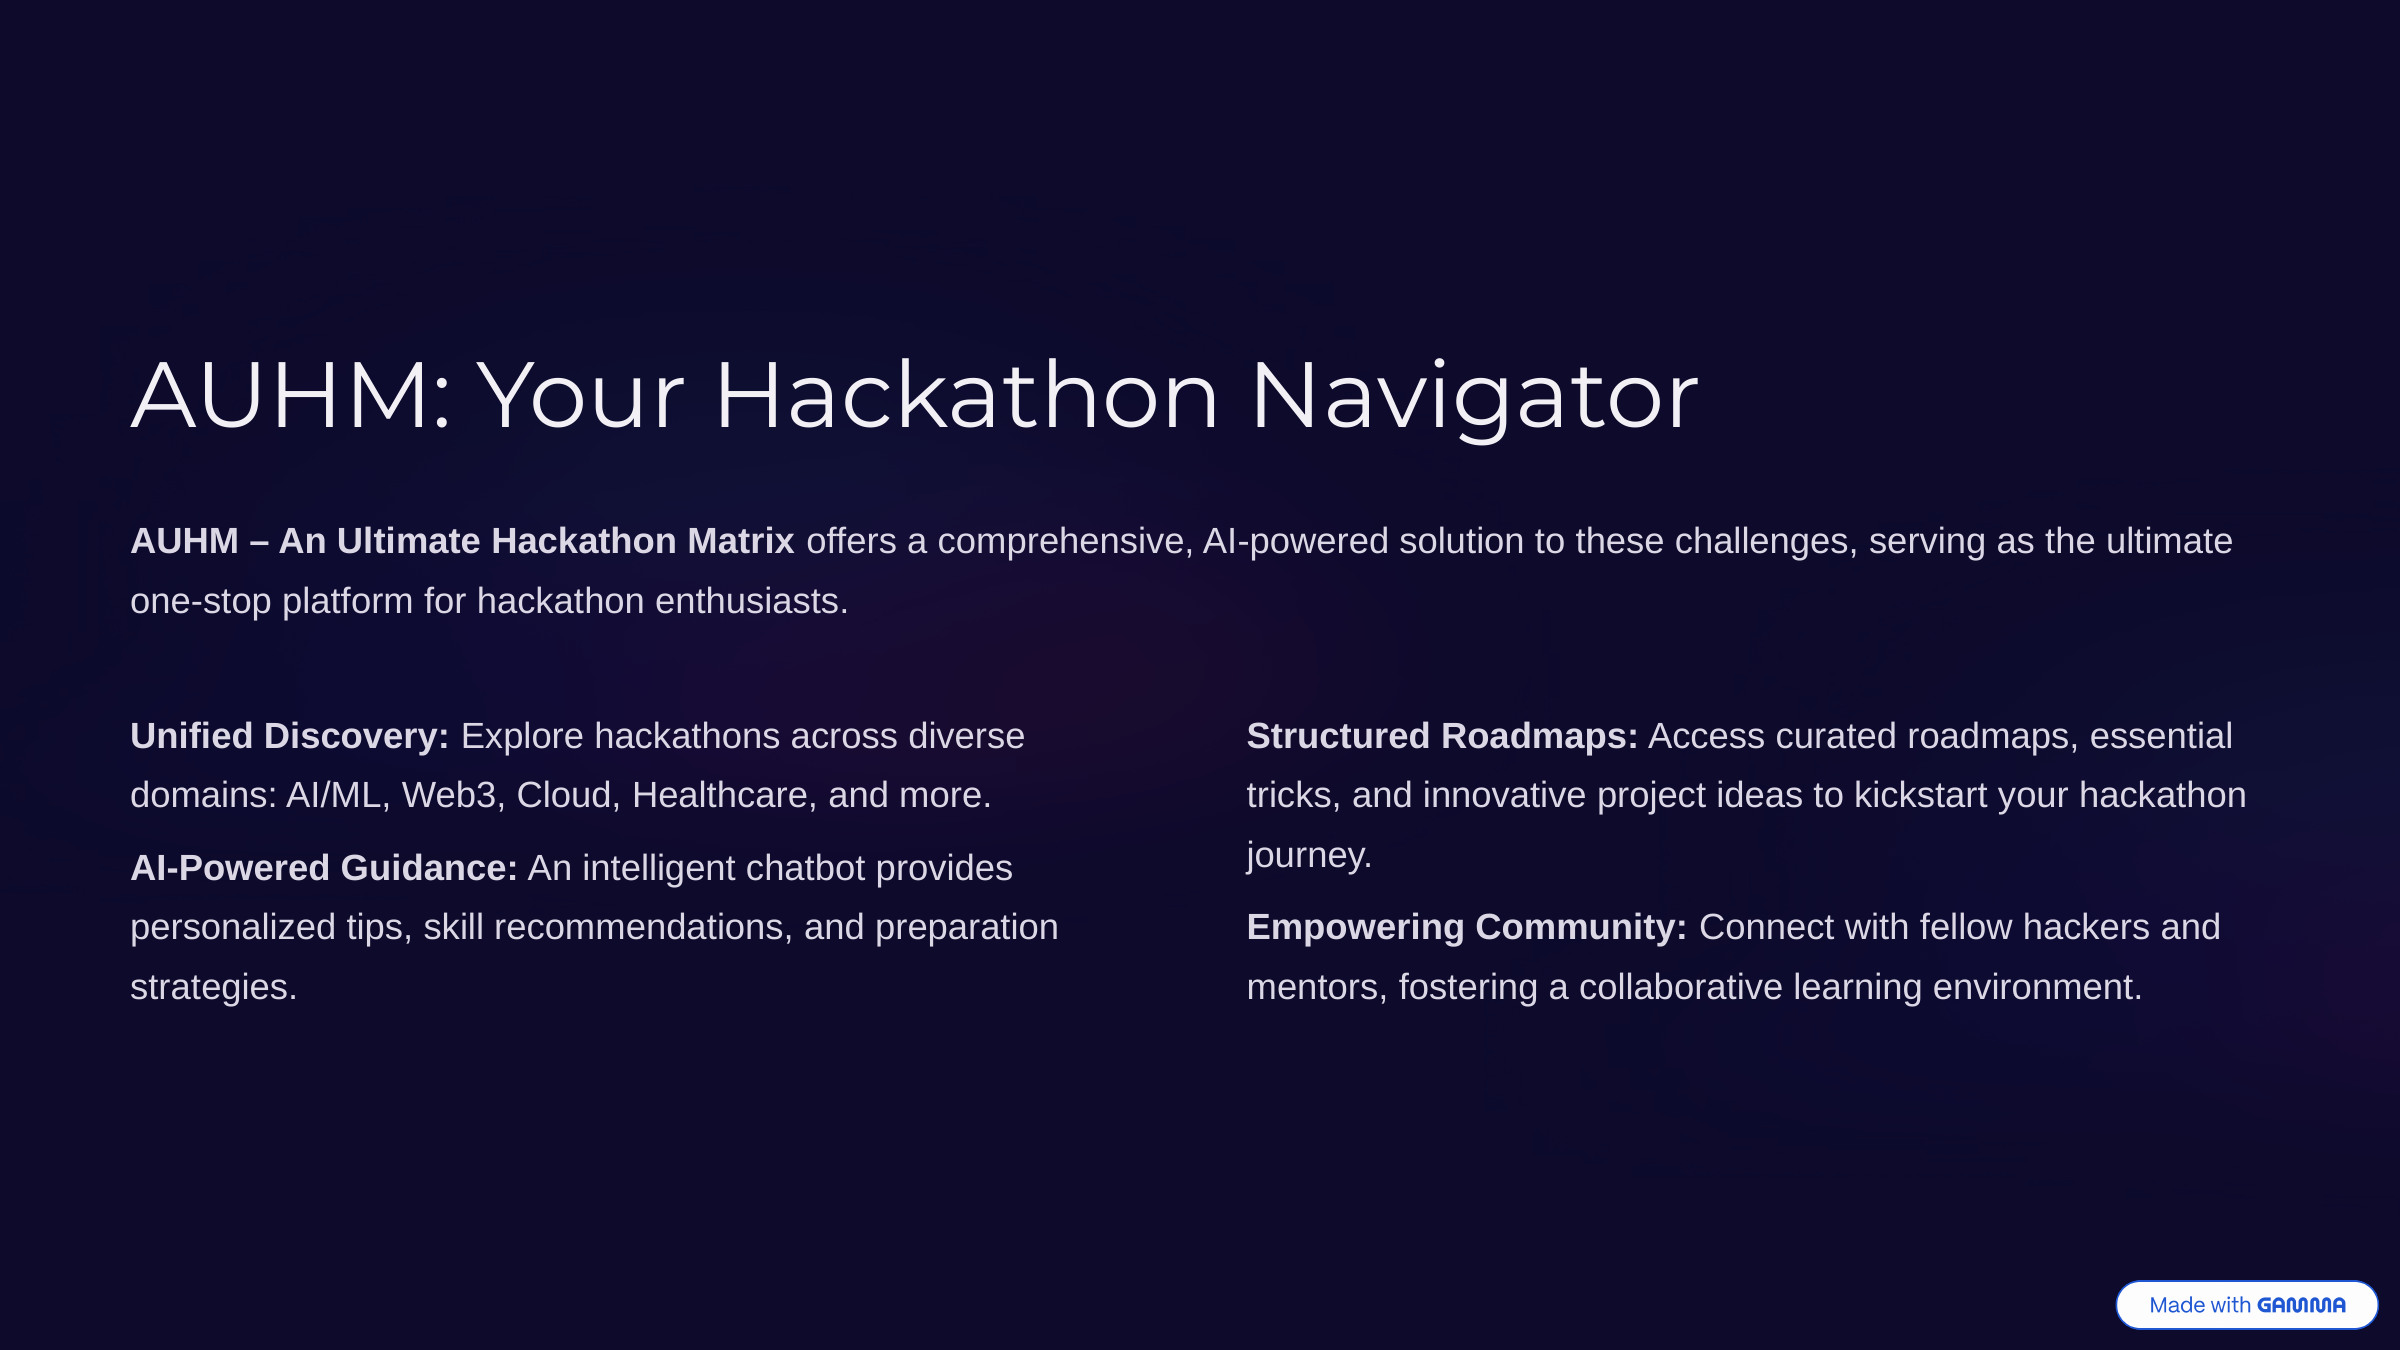

AUHM: Your Hackathon Navigator
AUHM – An Ultimate Hackathon Matrix offers a comprehensive, AI-powered solution to these challenges, serving as the ultimate one-stop platform for hackathon enthusiasts.
Unified Discovery: Explore hackathons across diverse domains: AI/ML, Web3, Cloud, Healthcare, and more.
Structured Roadmaps: Access curated roadmaps, essential tricks, and innovative project ideas to kickstart your hackathon journey.
AI-Powered Guidance: An intelligent chatbot provides personalized tips, skill recommendations, and preparation strategies.
Empowering Community: Connect with fellow hackers and mentors, fostering a collaborative learning environment.